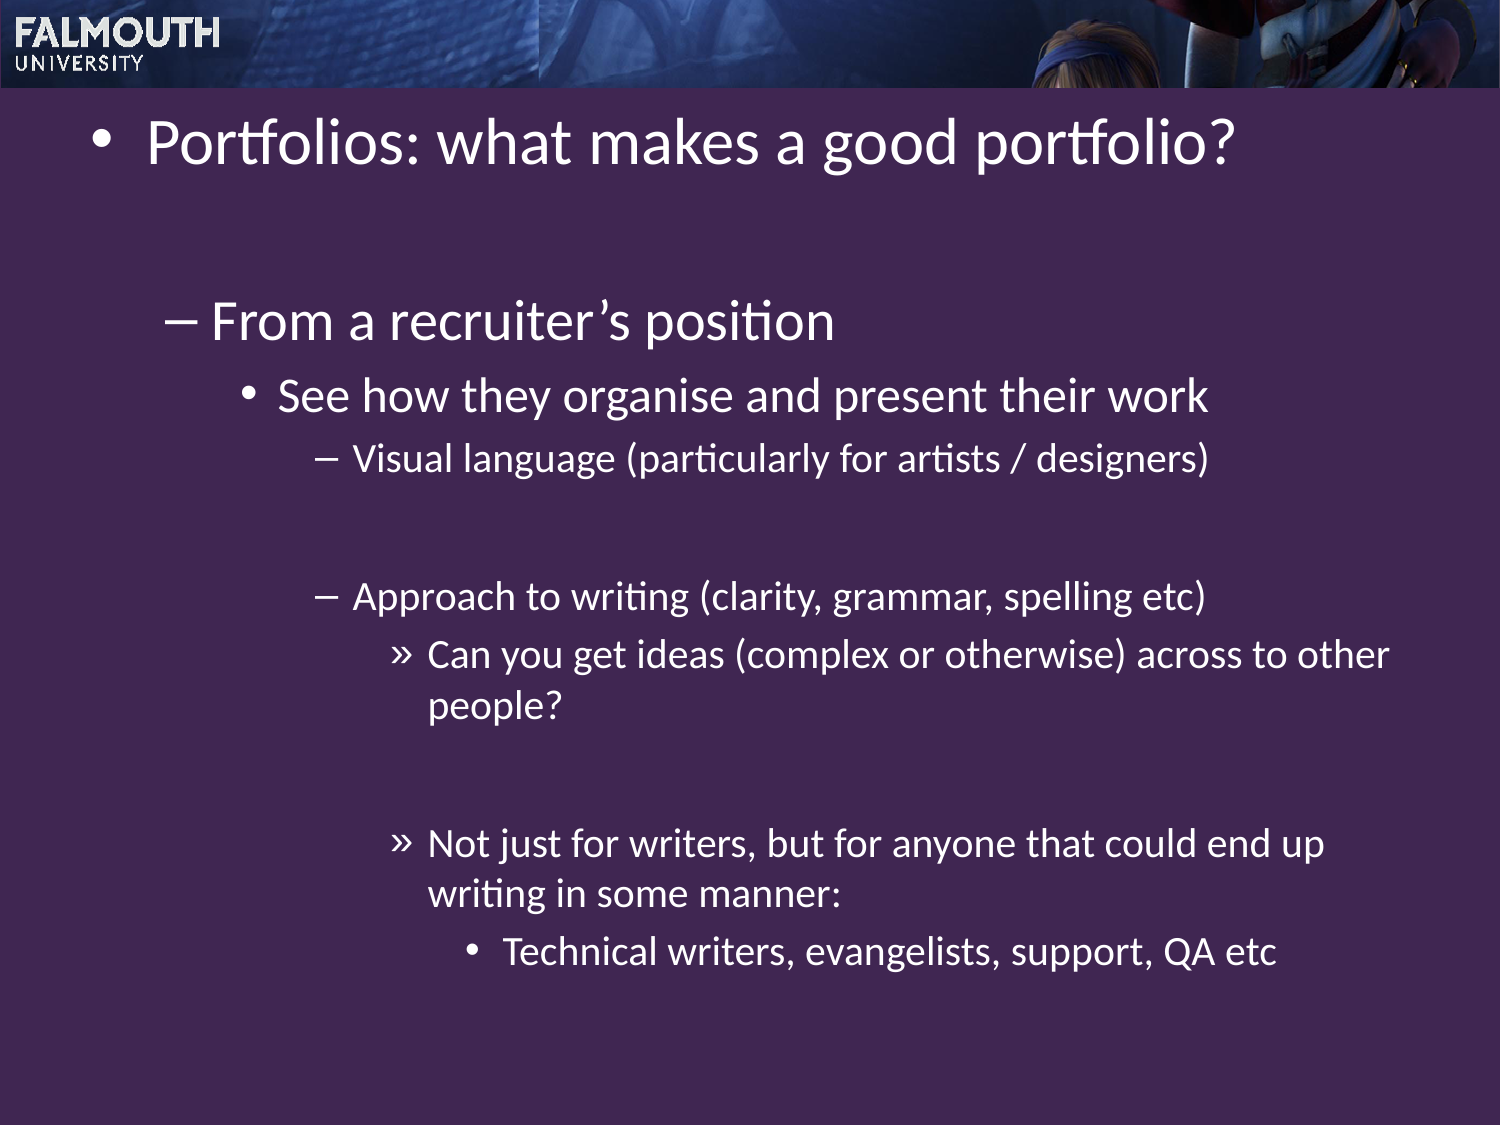

Portfolios: what makes a good portfolio?

From a recruiter’s position
See how they organise and present their work
Visual language (particularly for artists / designers)

Approach to writing (clarity, grammar, spelling etc)
Can you get ideas (complex or otherwise) across to other people?

Not just for writers, but for anyone that could end up writing in some manner:
Technical writers, evangelists, support, QA etc